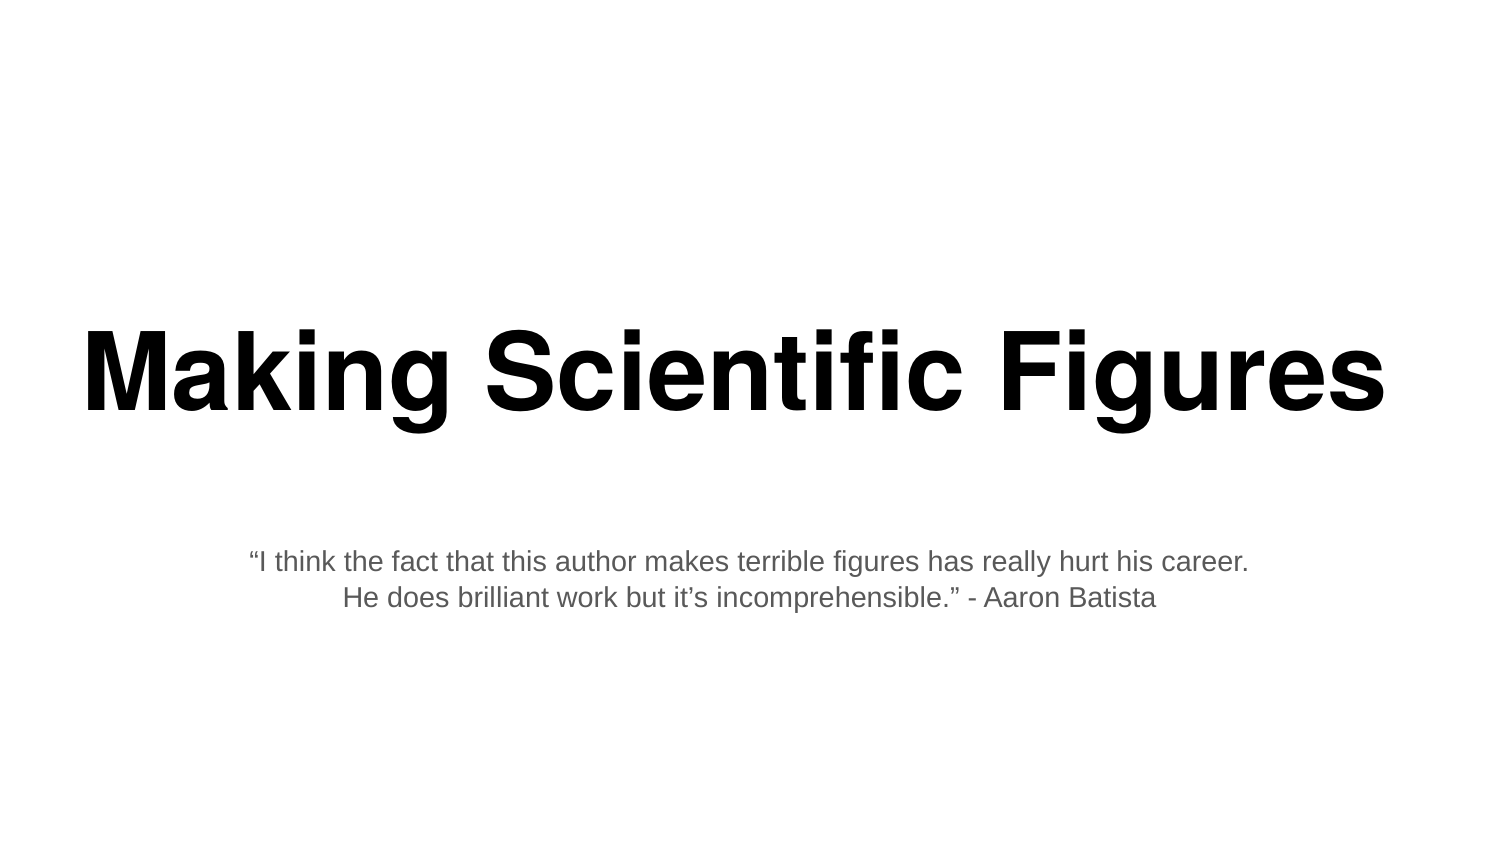

# Making Scientific Figures
“I think the fact that this author makes terrible figures has really hurt his career. He does brilliant work but it’s incomprehensible.” - Aaron Batista